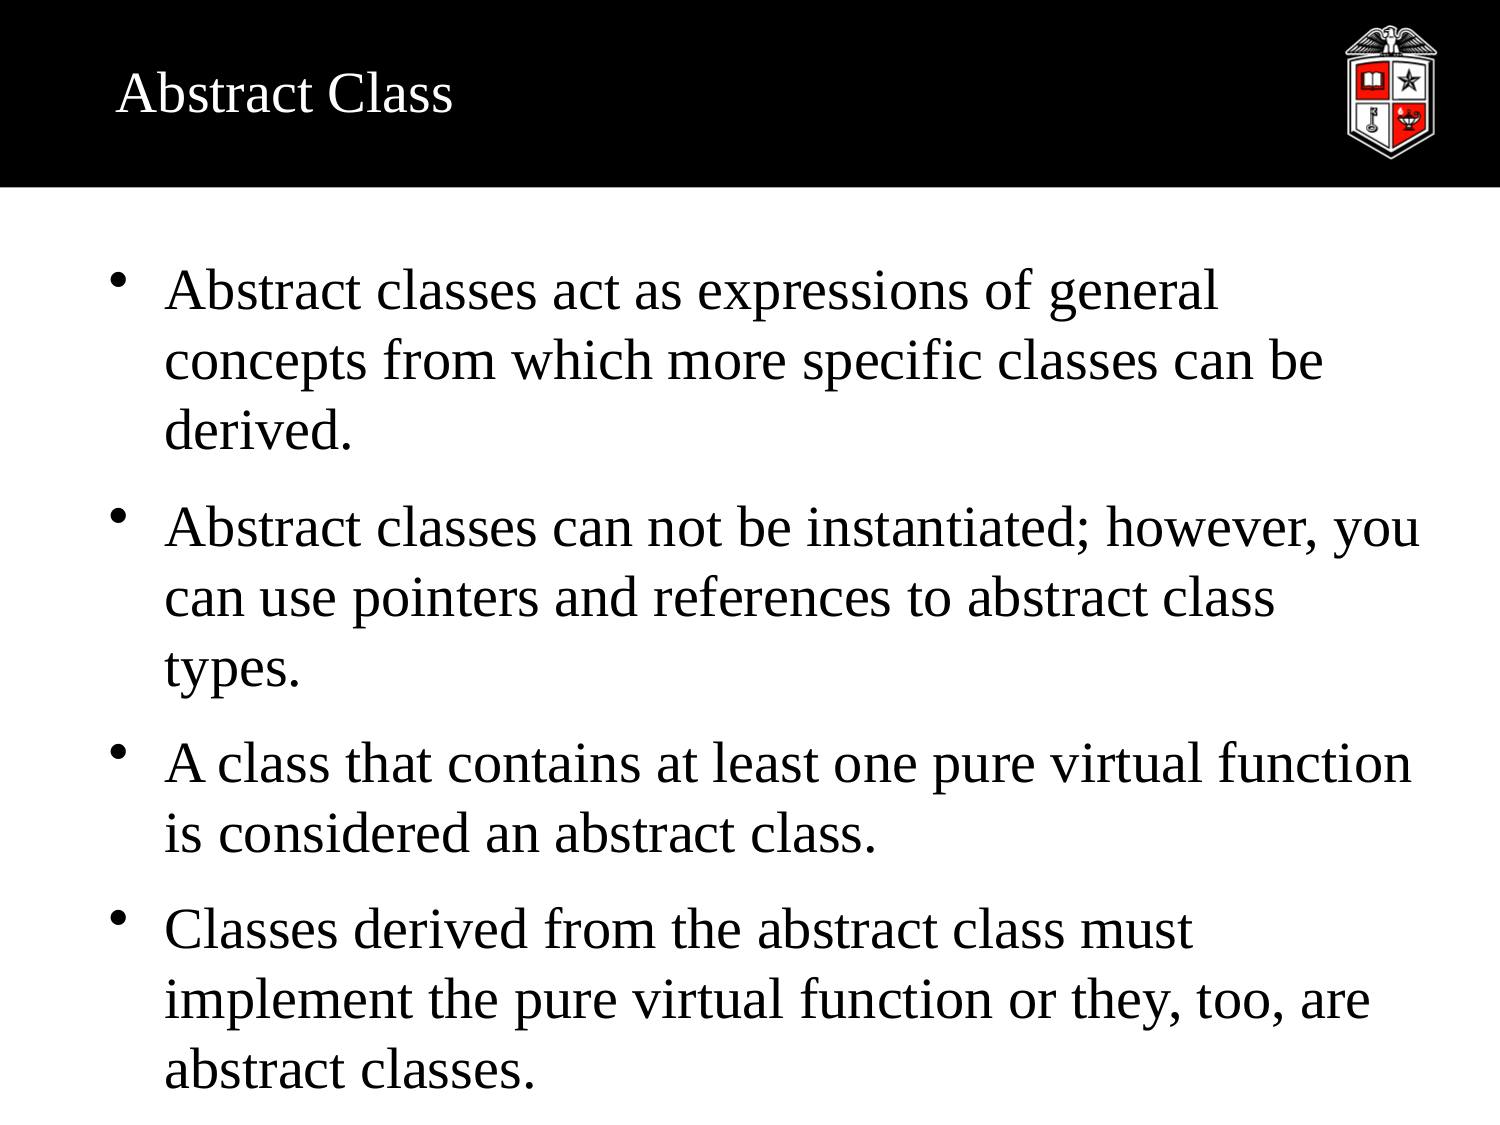

# Abstract Class
Abstract classes act as expressions of general concepts from which more specific classes can be derived.
Abstract classes can not be instantiated; however, you can use pointers and references to abstract class types.
A class that contains at least one pure virtual function is considered an abstract class.
Classes derived from the abstract class must implement the pure virtual function or they, too, are abstract classes.